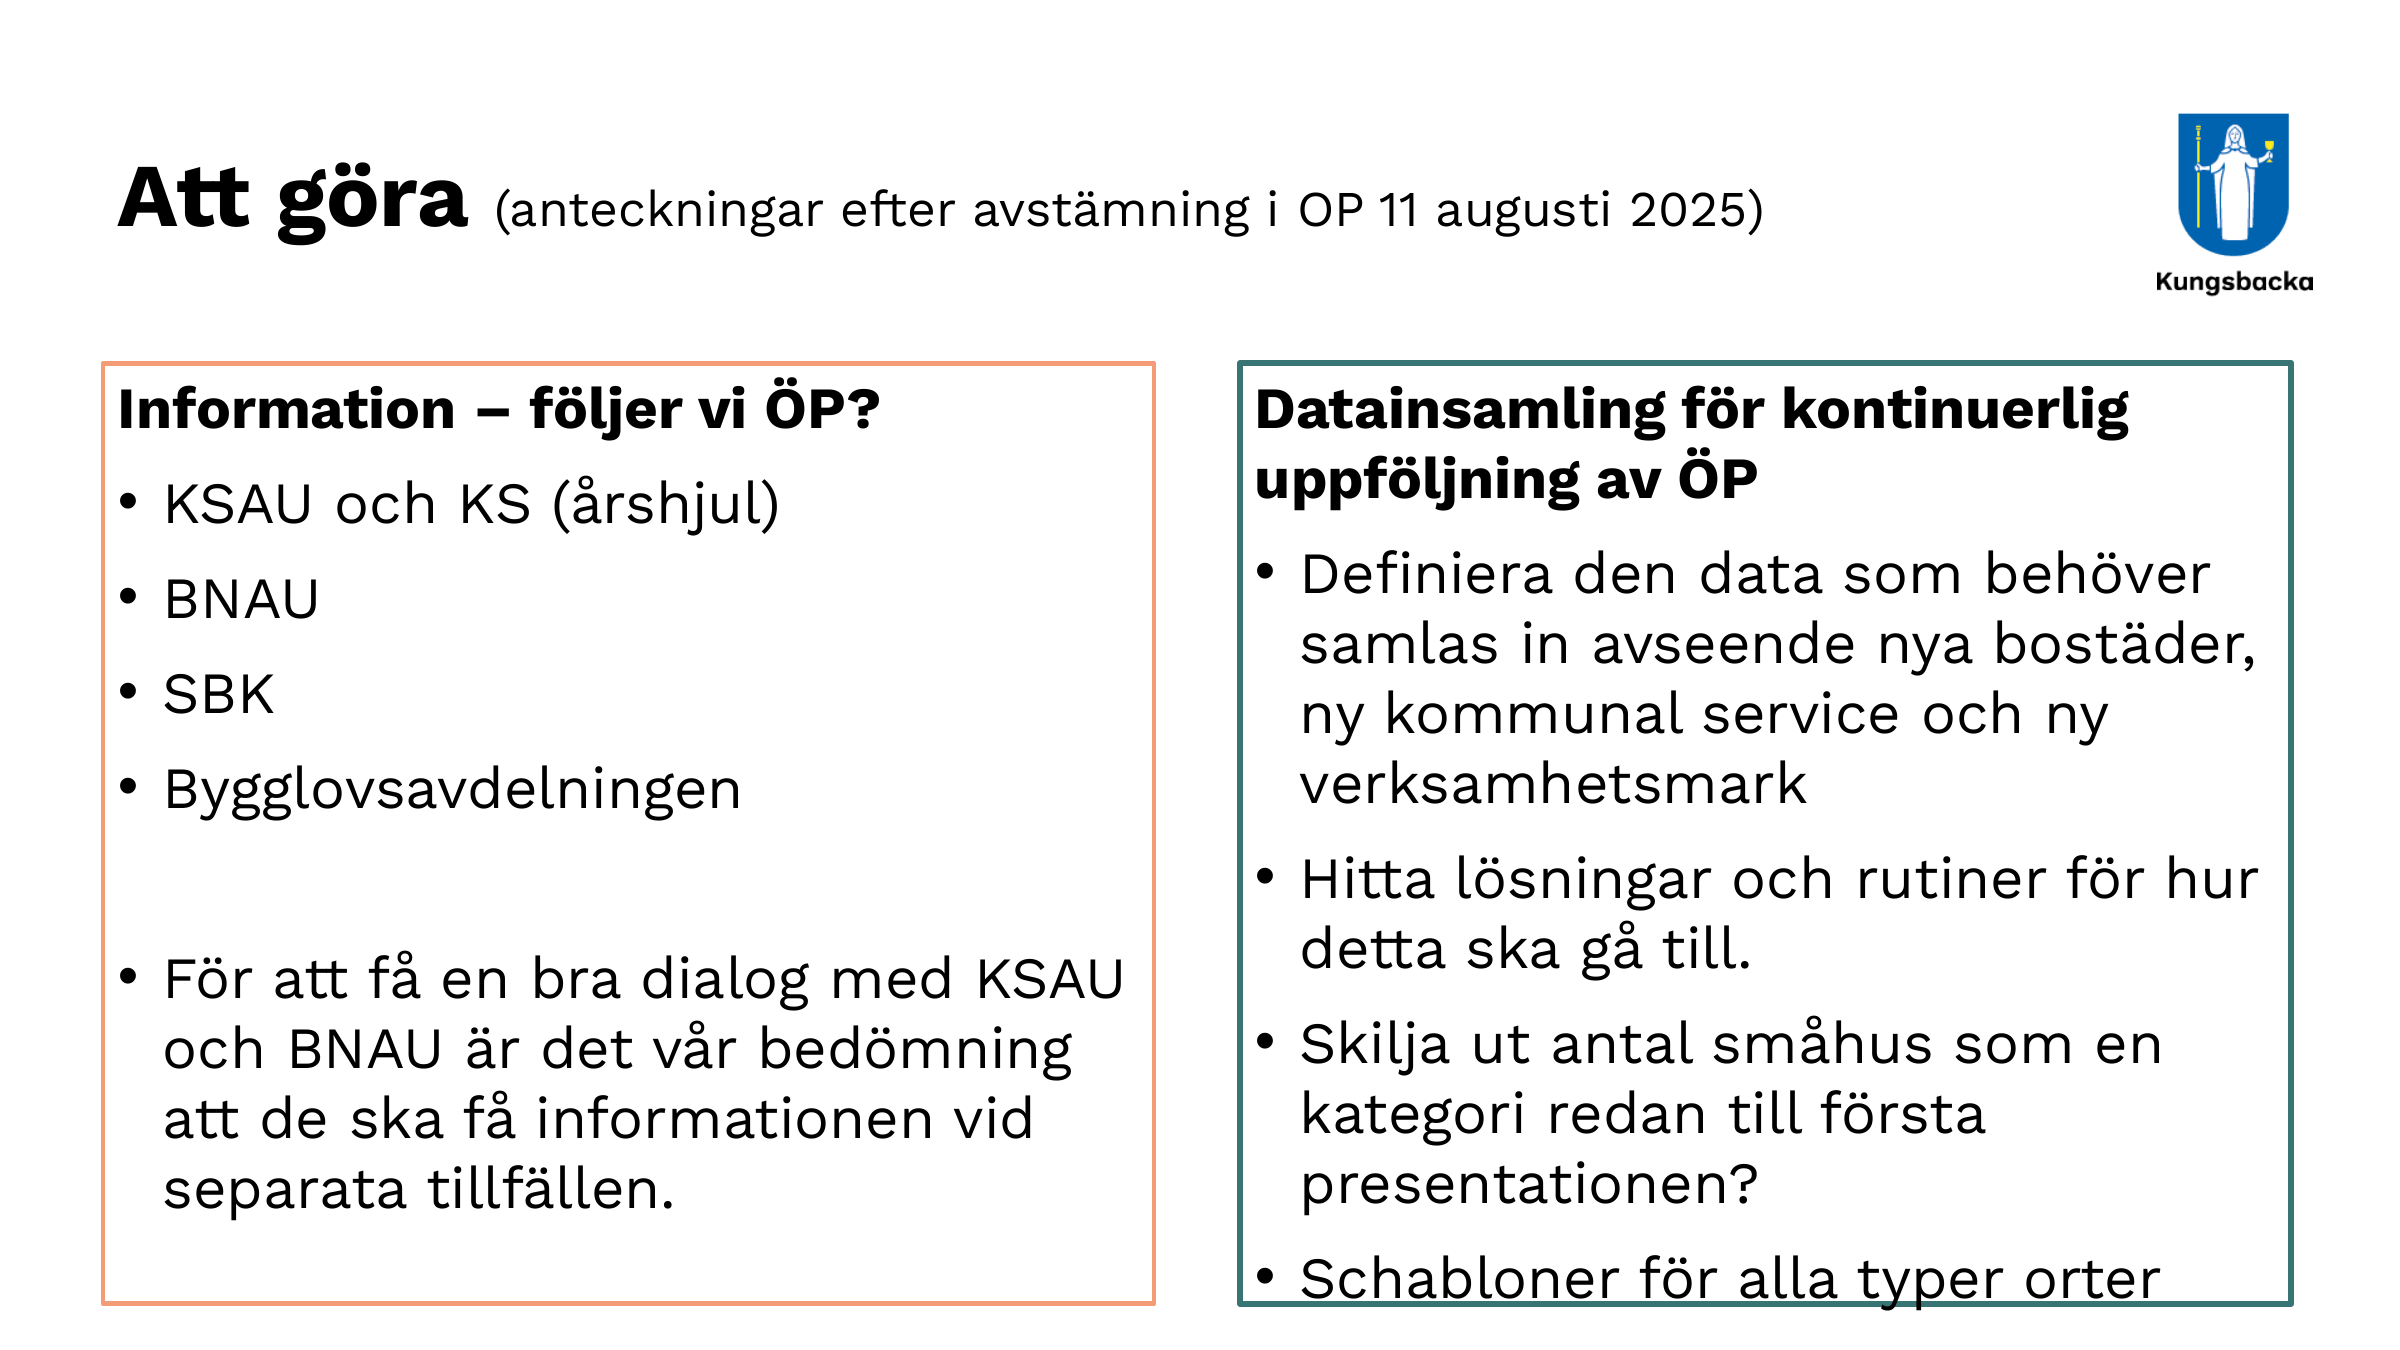

# Att göra (anteckningar efter avstämning i OP 11 augusti 2025)
Datainsamling för kontinuerlig uppföljning av ÖP
Definiera den data som behöver samlas in avseende nya bostäder, ny kommunal service och ny verksamhetsmark
Hitta lösningar och rutiner för hur detta ska gå till.
Skilja ut antal småhus som en kategori redan till första presentationen?
Schabloner för alla typer orter

Information – följer vi ÖP?
KSAU och KS (årshjul)
BNAU
SBK
Bygglovsavdelningen

För att få en bra dialog med KSAU och BNAU är det vår bedömning att de ska få informationen vid separata tillfällen.